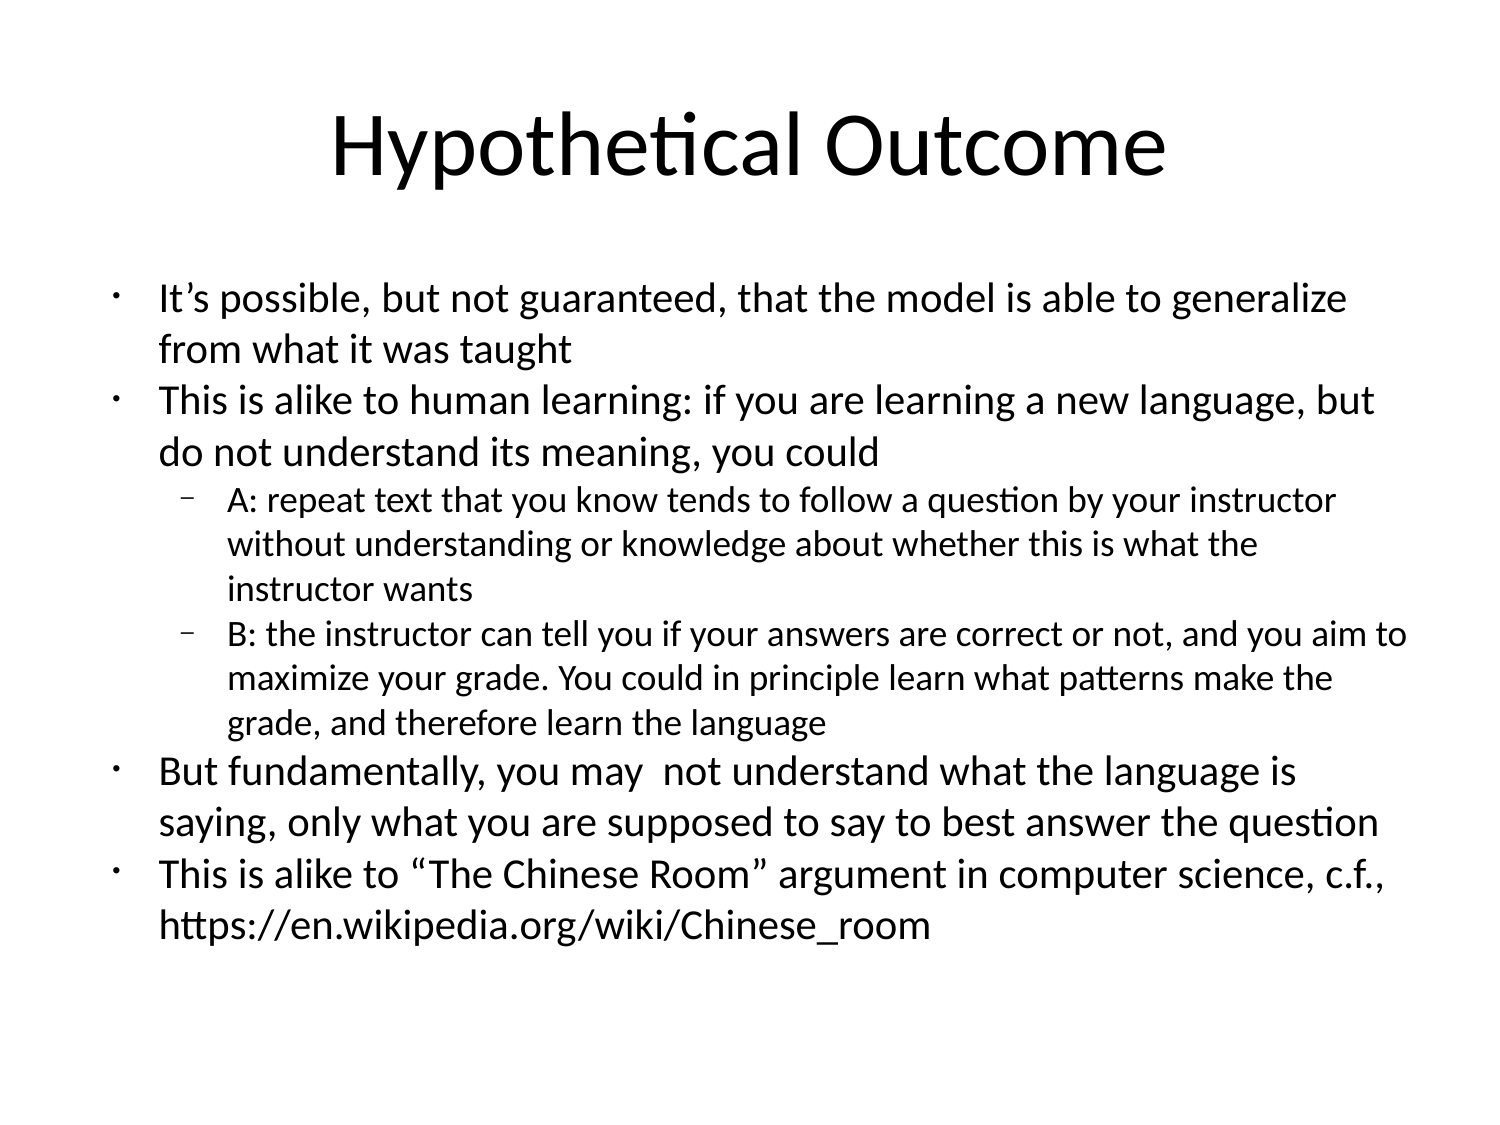

# Hypothetical Outcome
It’s possible, but not guaranteed, that the model is able to generalize from what it was taught
This is alike to human learning: if you are learning a new language, but do not understand its meaning, you could
A: repeat text that you know tends to follow a question by your instructor without understanding or knowledge about whether this is what the instructor wants
B: the instructor can tell you if your answers are correct or not, and you aim to maximize your grade. You could in principle learn what patterns make the grade, and therefore learn the language
But fundamentally, you may  not understand what the language is saying, only what you are supposed to say to best answer the question
This is alike to “The Chinese Room” argument in computer science, c.f., https://en.wikipedia.org/wiki/Chinese_room